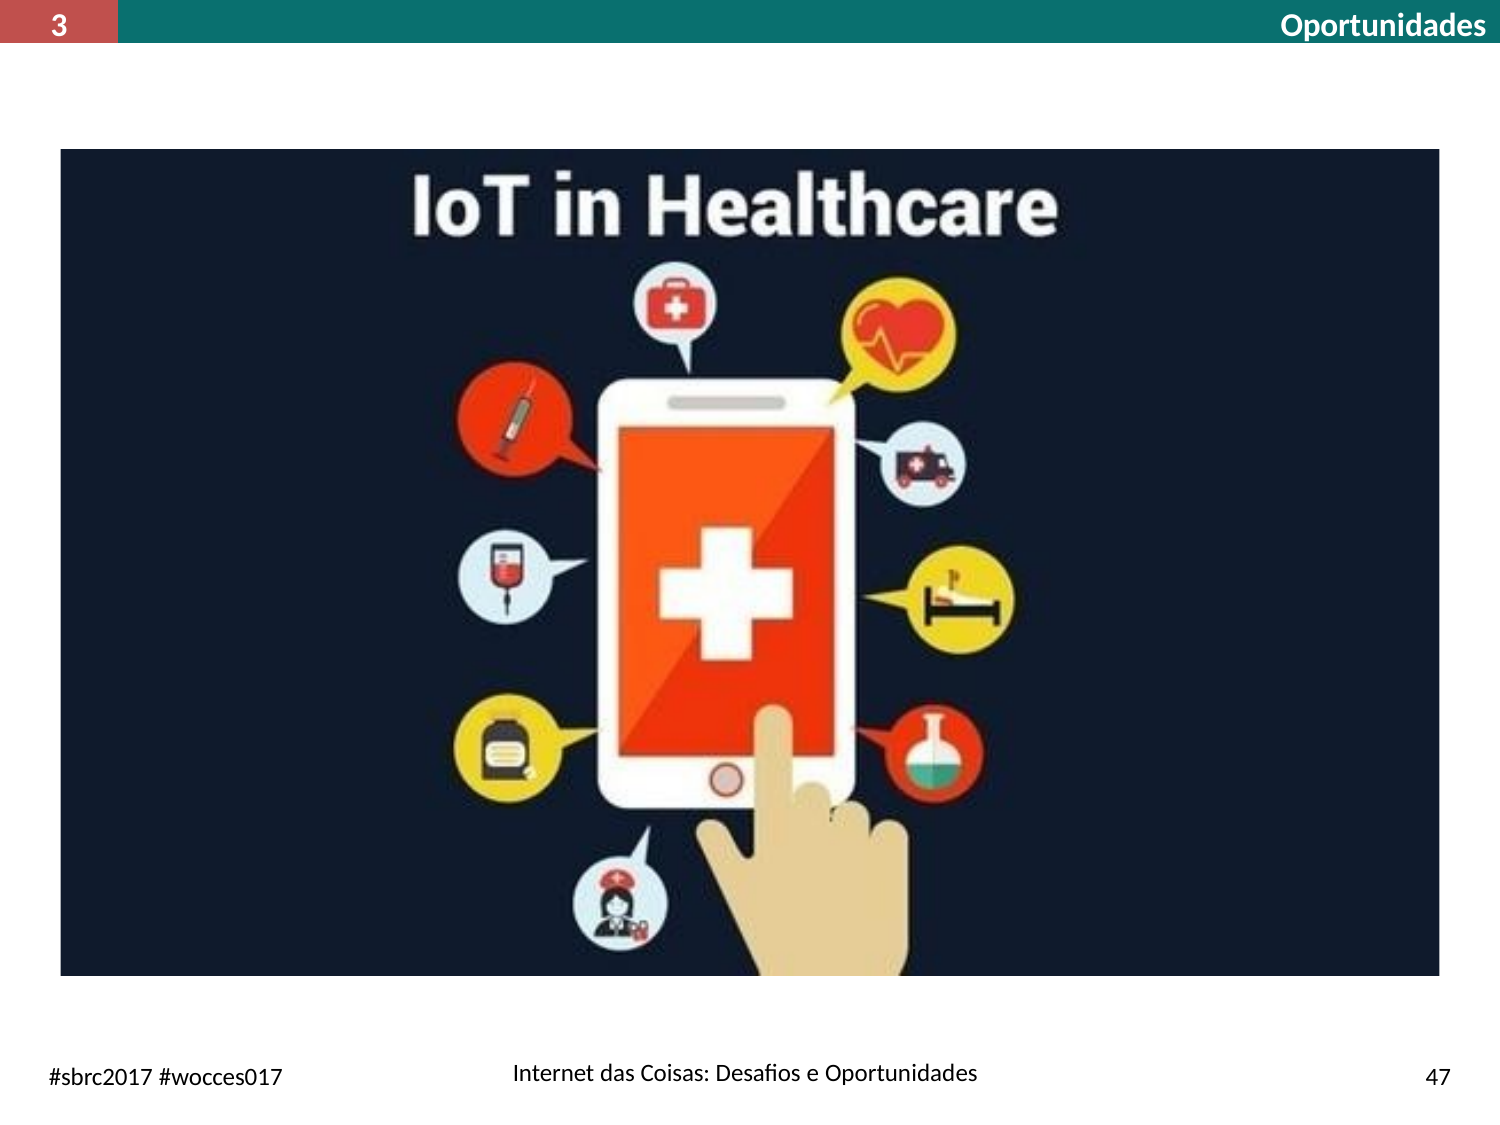

3
Oportunidades

Internet das Coisas: Desafios e Oportunidades
#sbrc2017 #wocces017
47